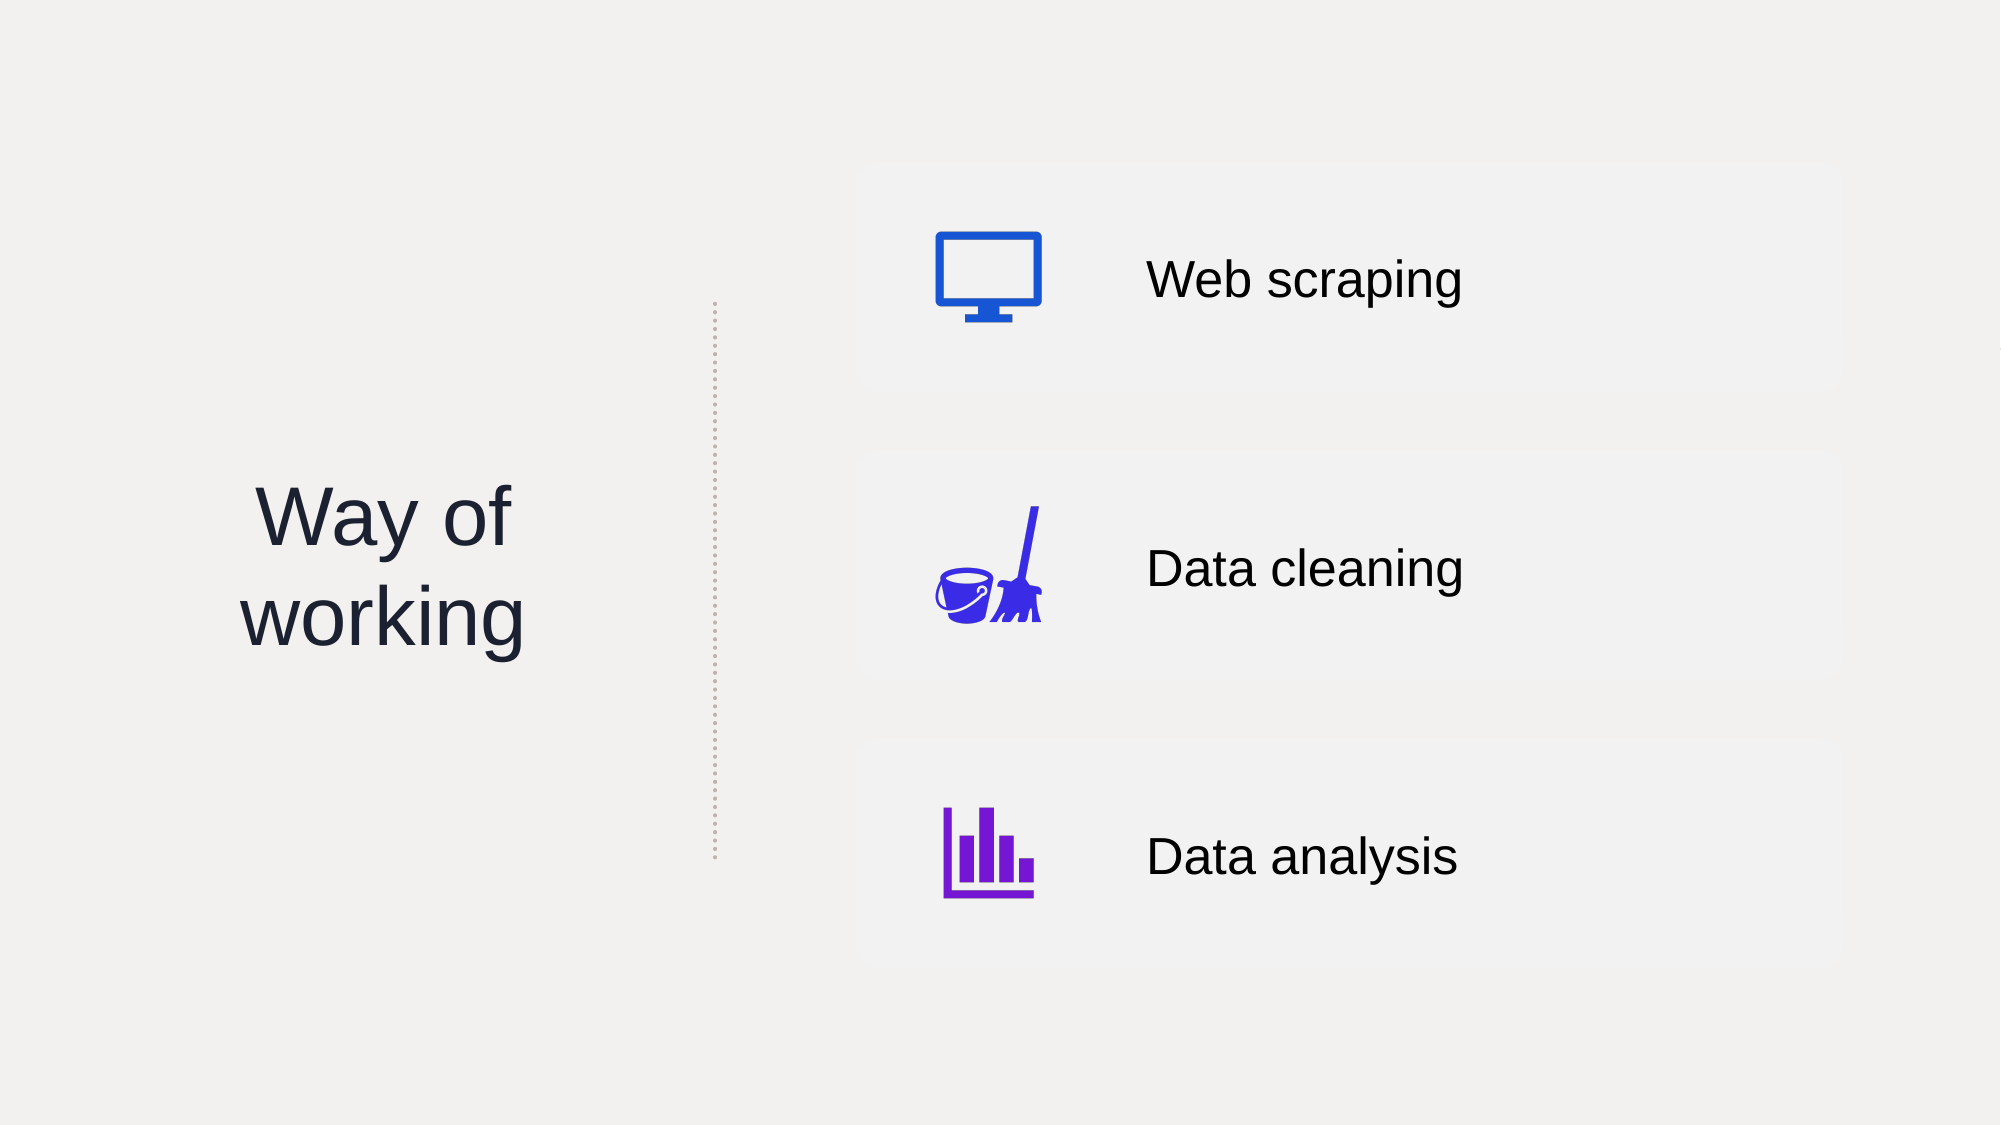

Web scraping
Data cleaning
Data analysis
# Way of working